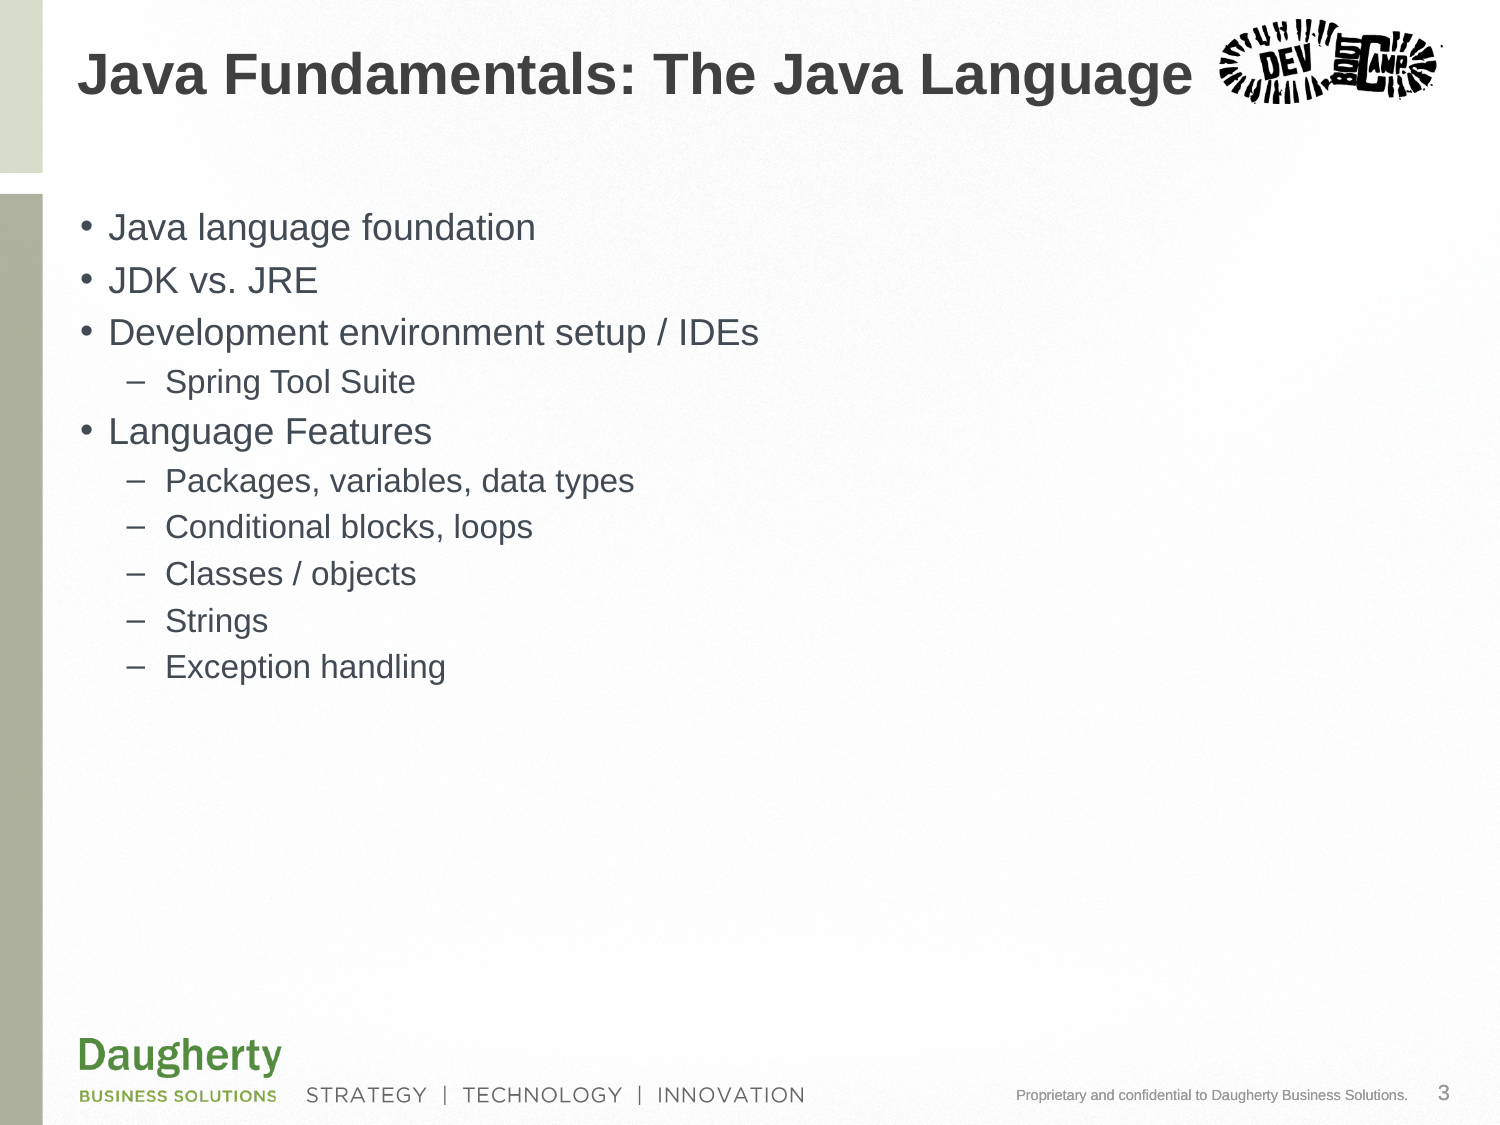

# Java Fundamentals: The Java Language

Java language foundation
JDK vs. JRE
Development environment setup / IDEs
Spring Tool Suite
Language Features
Packages, variables, data types
Conditional blocks, loops
Classes / objects
Strings
Exception handling
3
Proprietary and confidential to Daugherty Business Solutions.